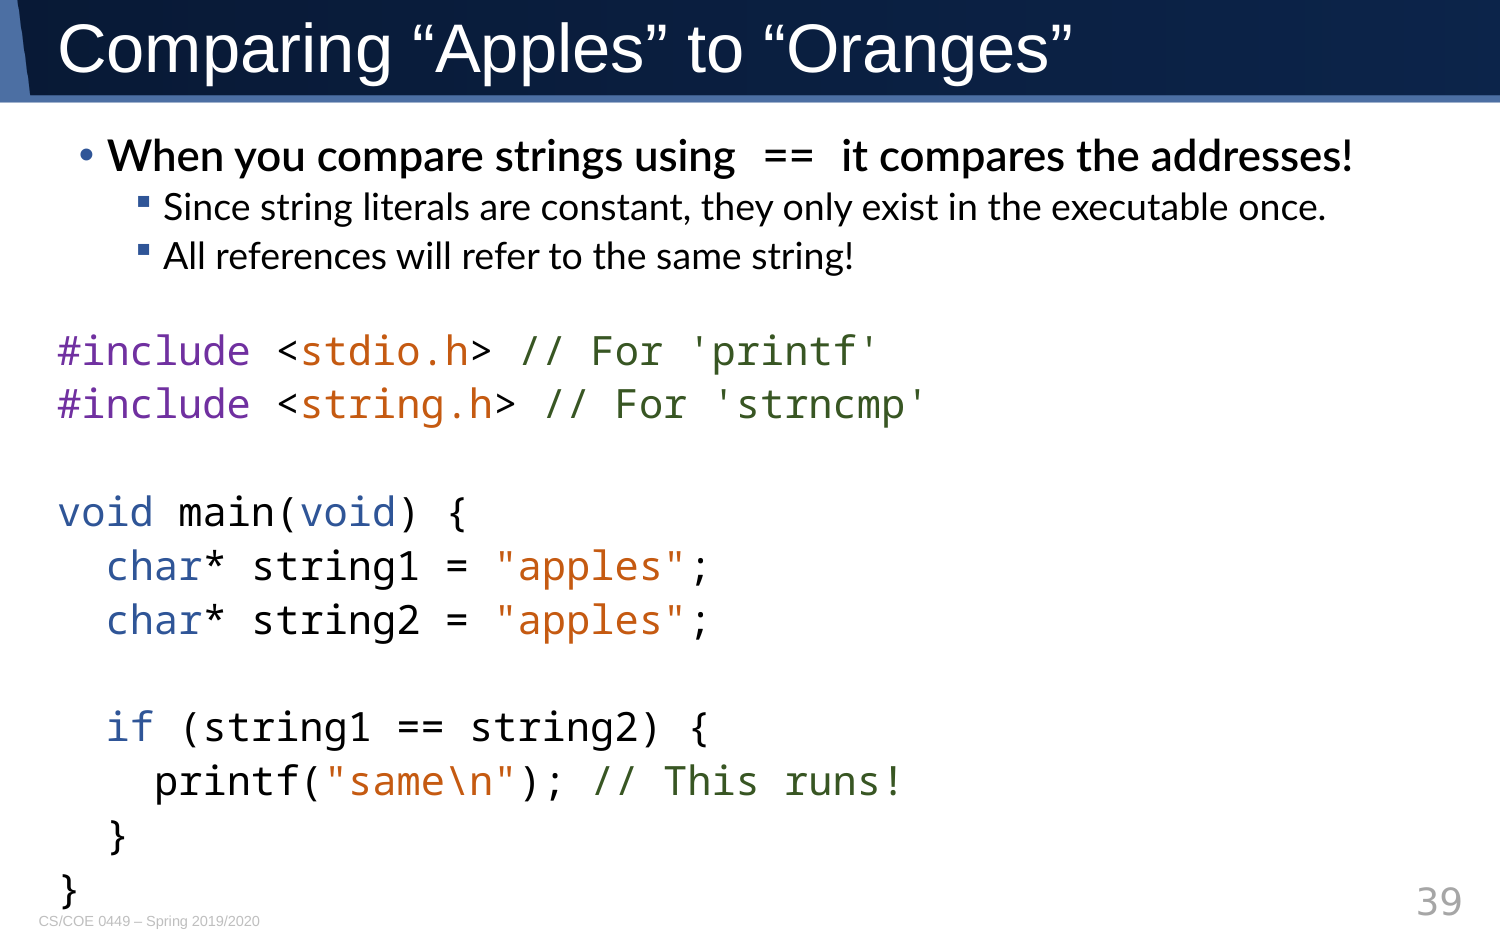

# Comparing “Apples” to “Oranges”
When you compare strings using == it compares the addresses!
Since string literals are constant, they only exist in the executable once.
All references will refer to the same string!
#include <stdio.h> // For 'printf'
#include <string.h> // For 'strncmp'

void main(void) {
  char* string1 = "apples";
  char* string2 = "apples";

  if (string1 == string2) {
    printf("same\n"); // This runs!
  }
}
39
CS/COE 0449 – Spring 2019/2020